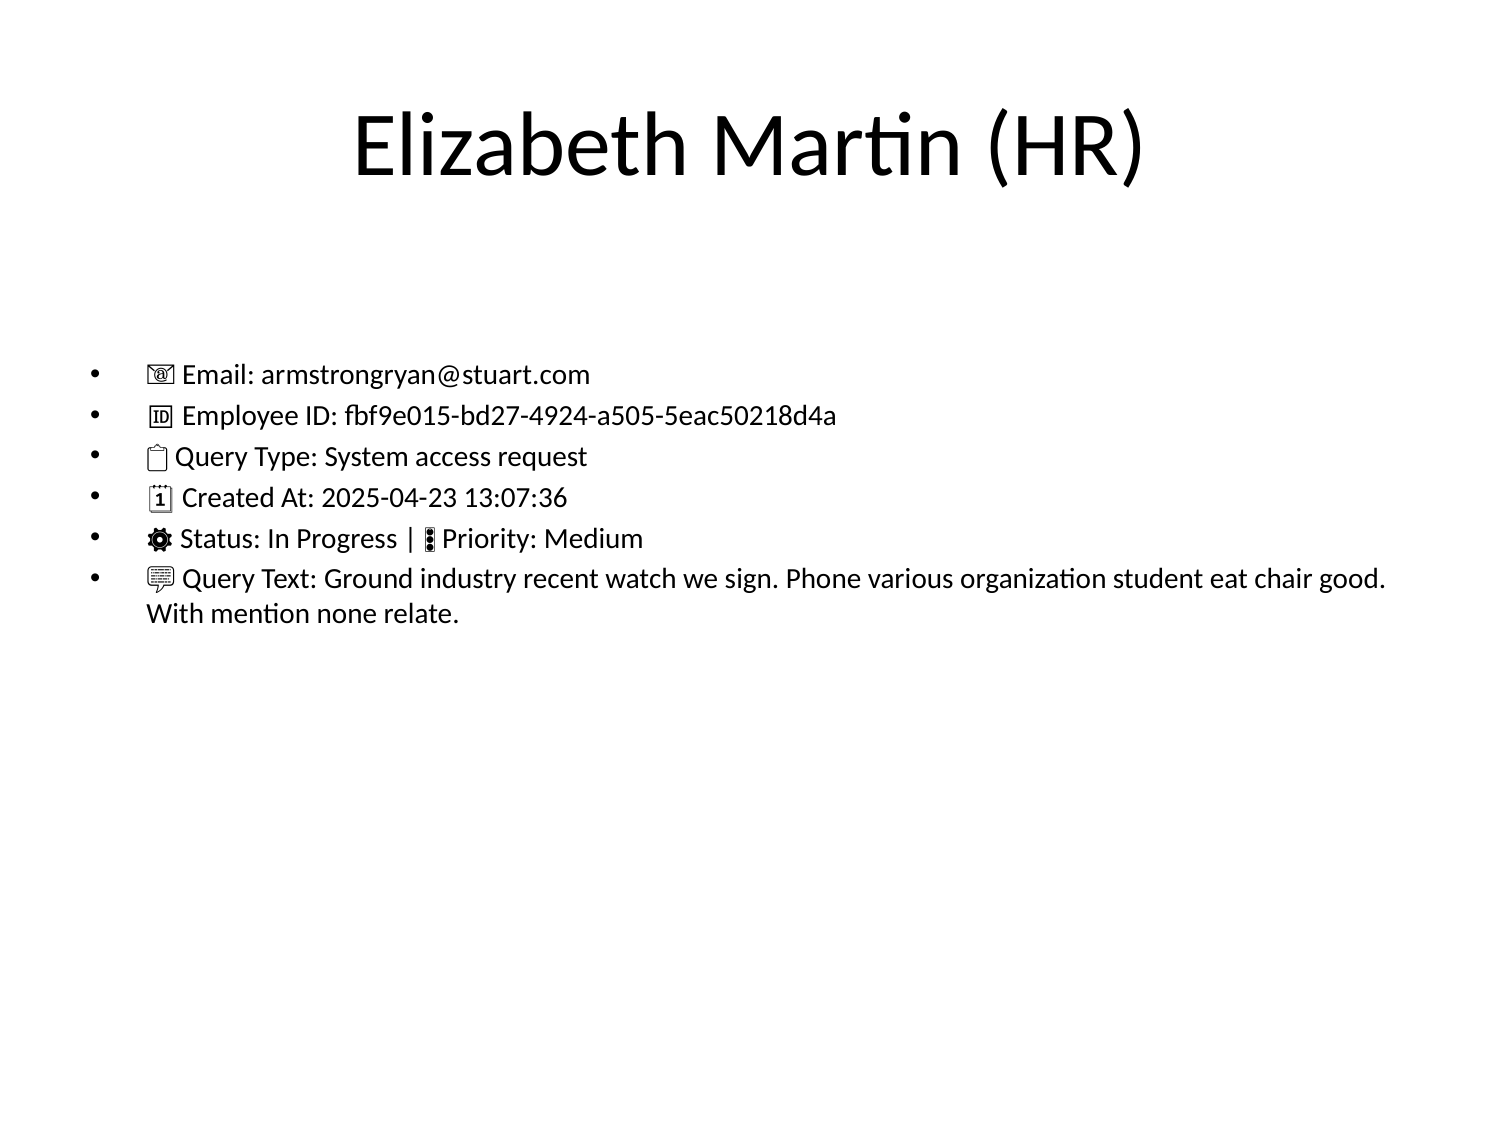

# Elizabeth Martin (HR)

📧 Email: armstrongryan@stuart.com
🆔 Employee ID: fbf9e015-bd27-4924-a505-5eac50218d4a
📋 Query Type: System access request
🗓 Created At: 2025-04-23 13:07:36
⚙ Status: In Progress | 🚦 Priority: Medium
💬 Query Text: Ground industry recent watch we sign. Phone various organization student eat chair good. With mention none relate.